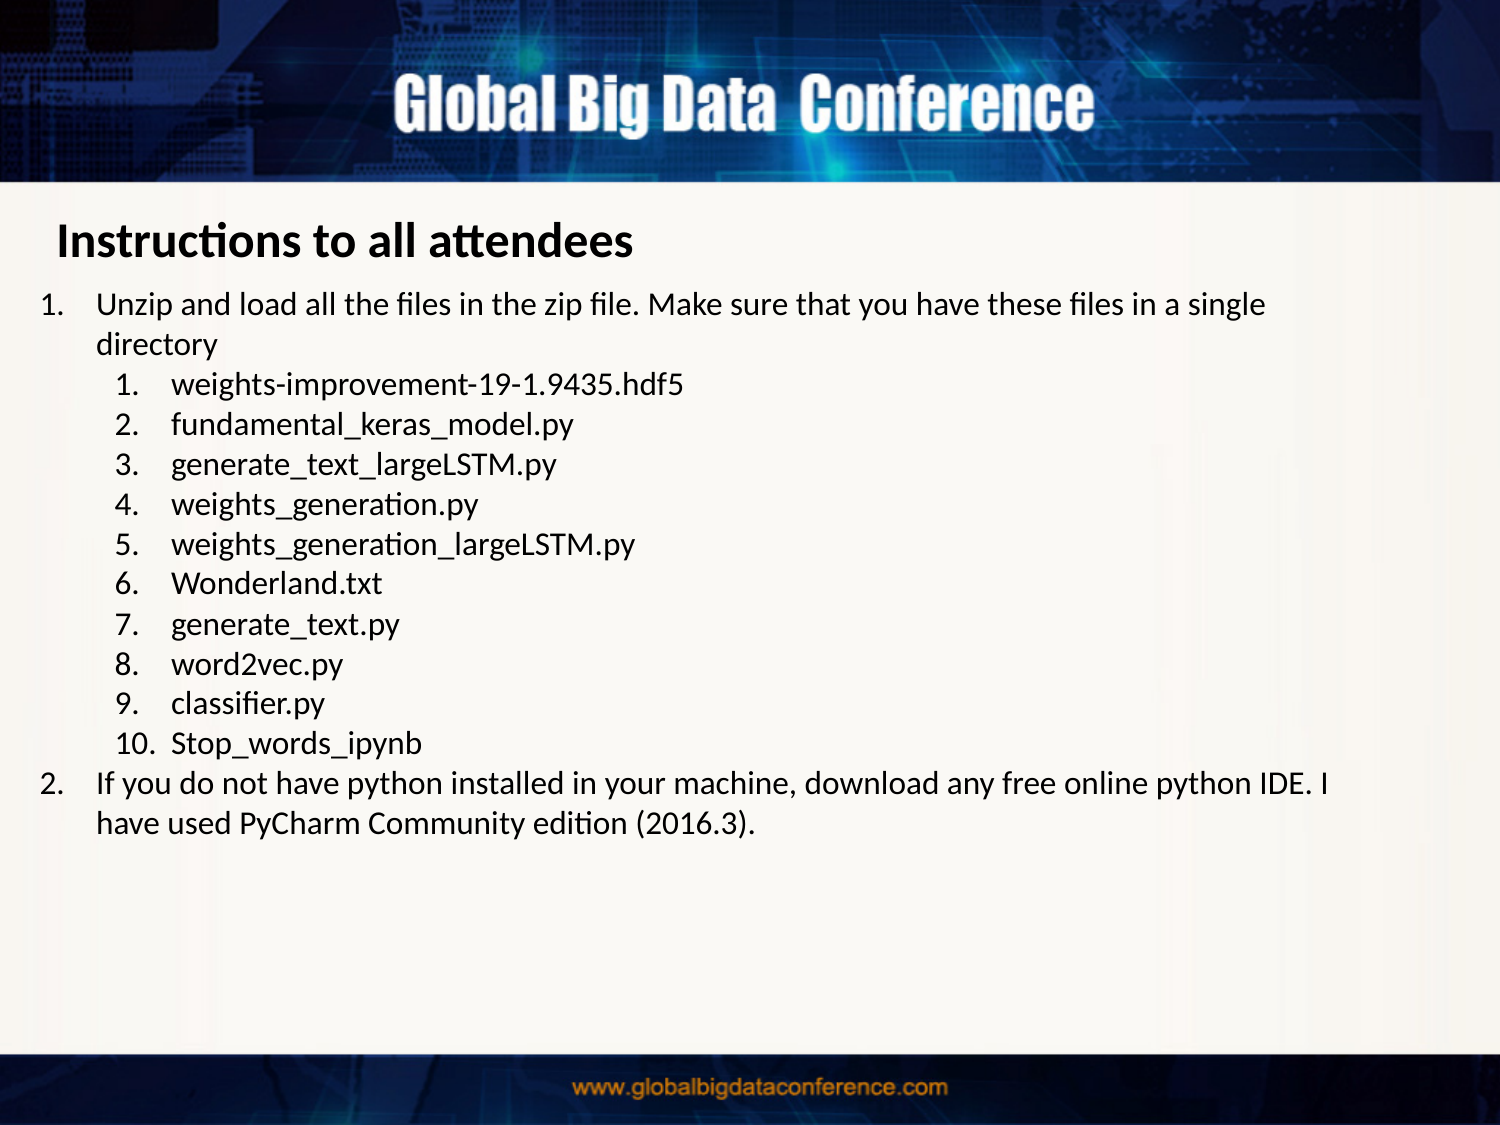

Instructions to all attendees
Unzip and load all the files in the zip file. Make sure that you have these files in a single directory
weights-improvement-19-1.9435.hdf5
fundamental_keras_model.py
generate_text_largeLSTM.py
weights_generation.py
weights_generation_largeLSTM.py
Wonderland.txt
generate_text.py
word2vec.py
classifier.py
Stop_words_ipynb
If you do not have python installed in your machine, download any free online python IDE. I have used PyCharm Community edition (2016.3).